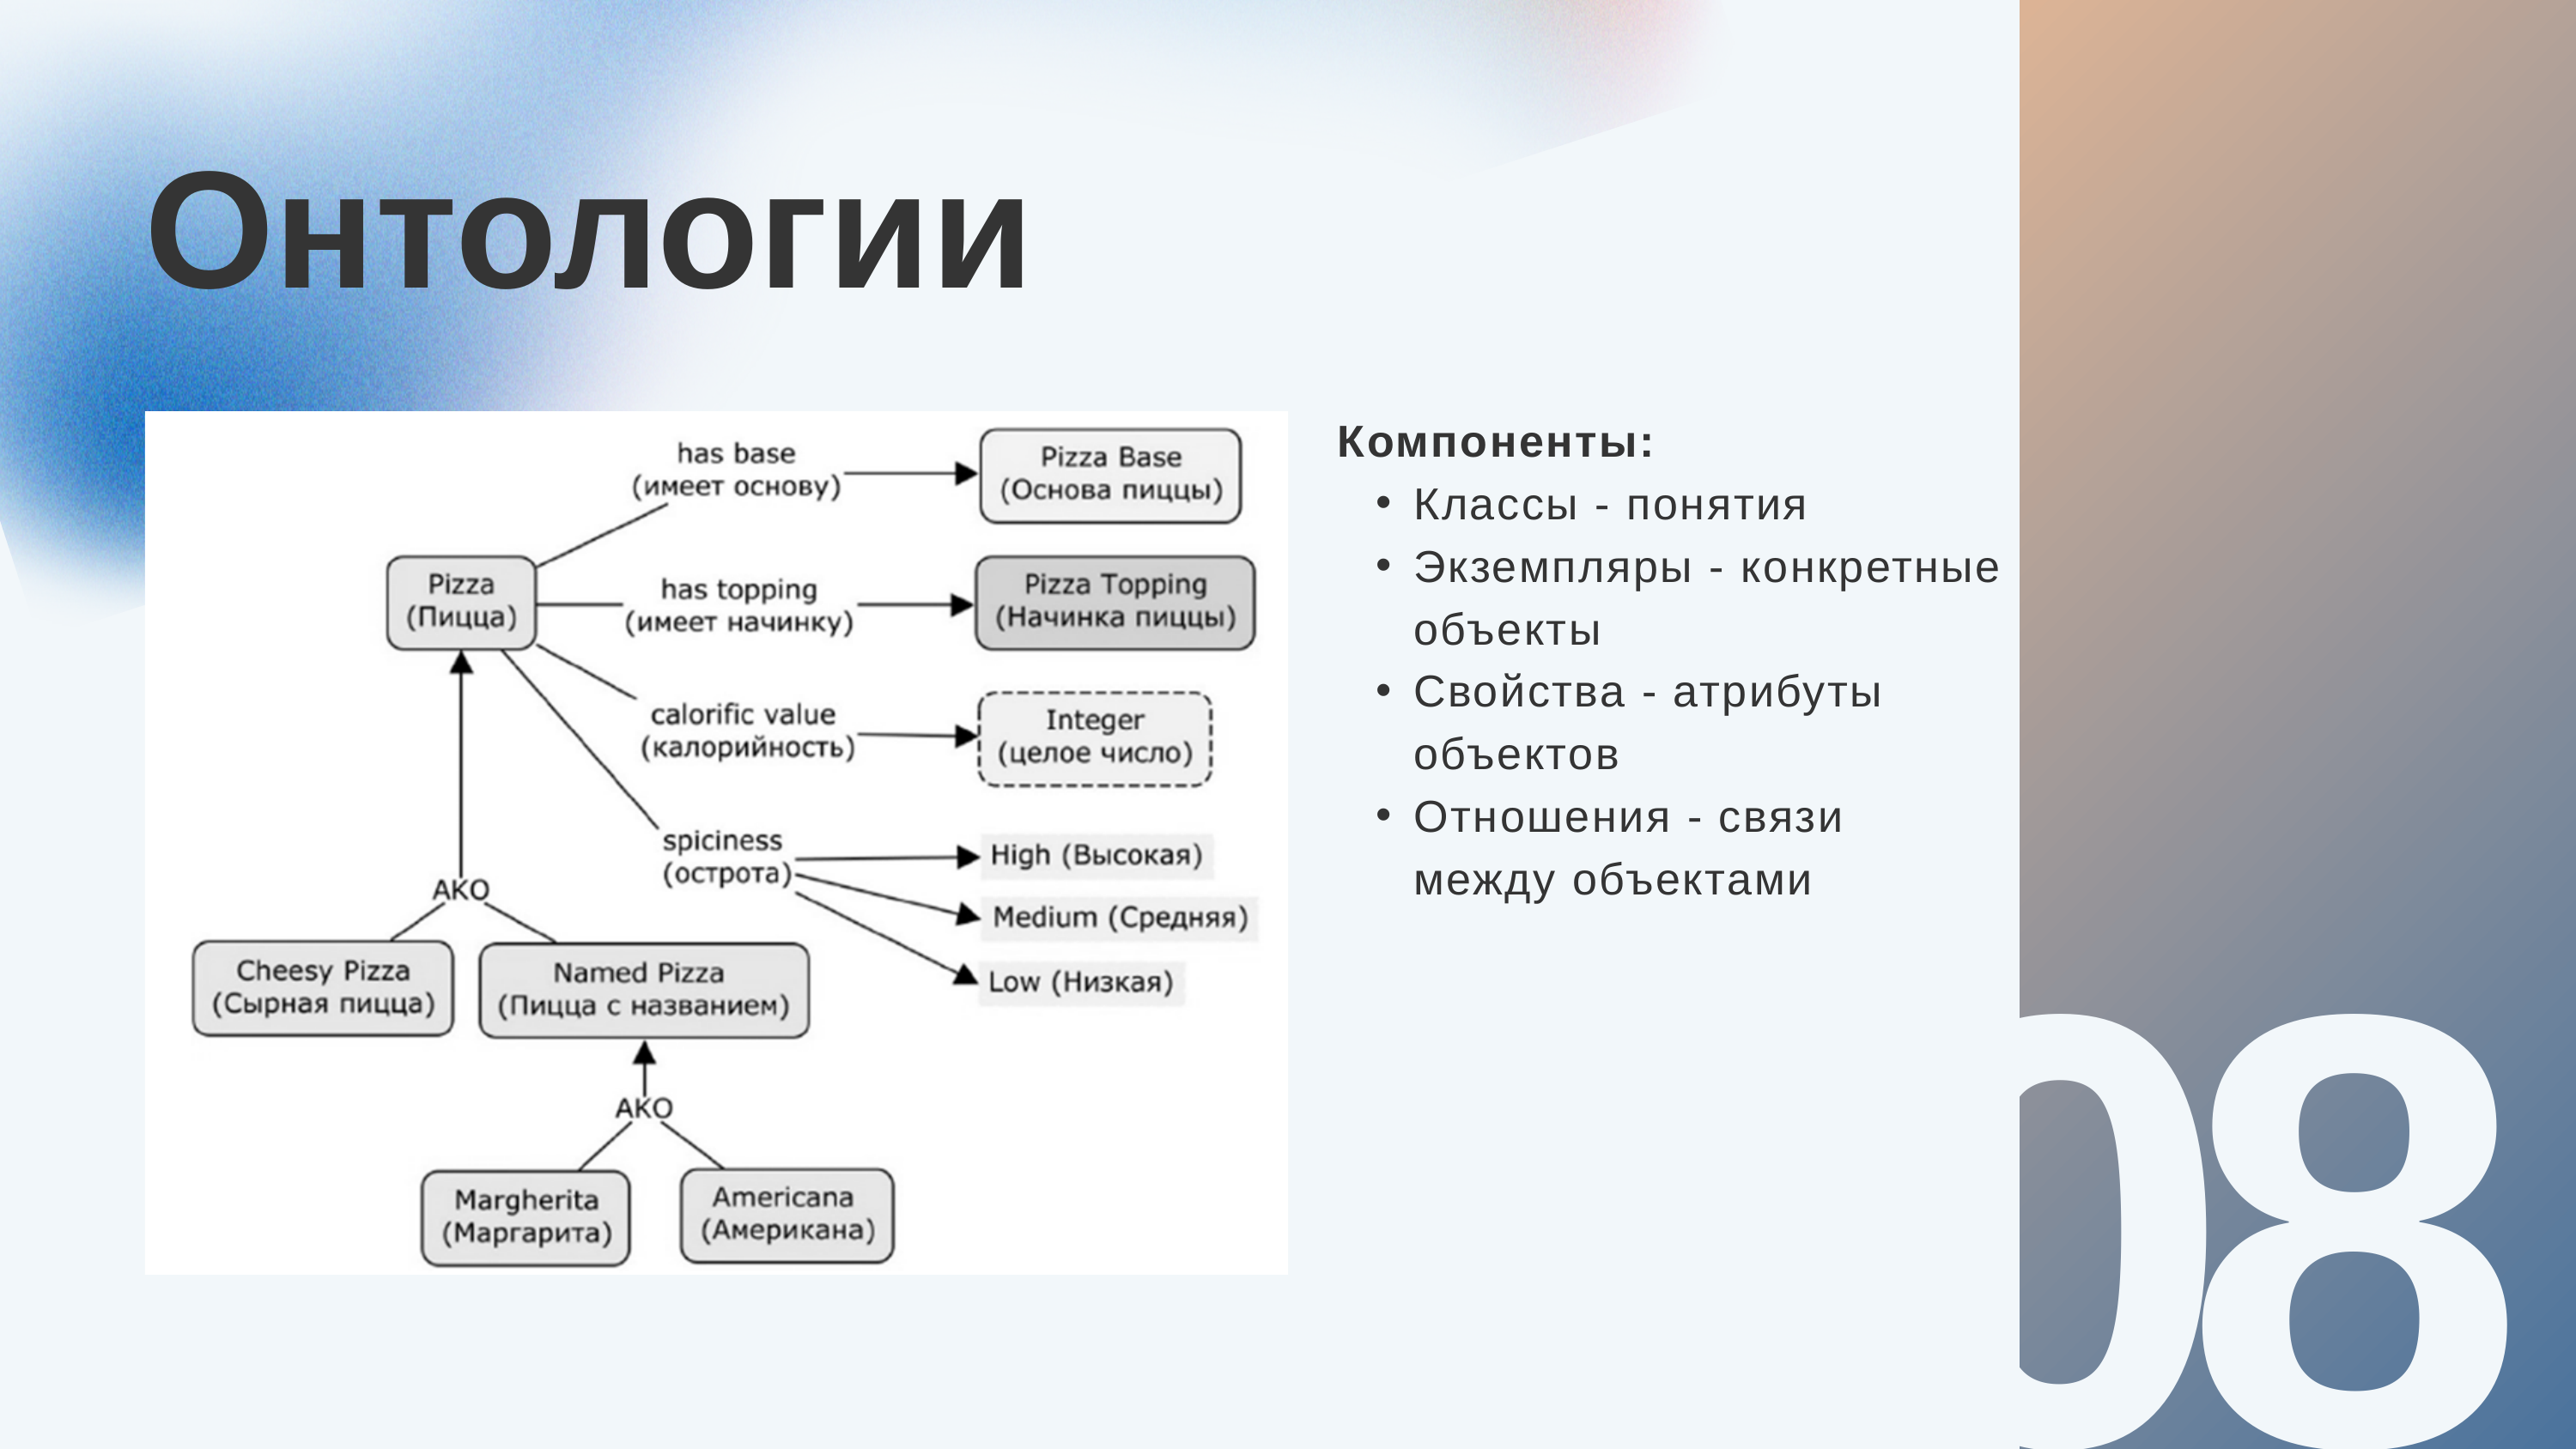

Онтологии
Компоненты:
Классы - понятия
Экземпляры - конкретные объекты
Свойства - атрибуты объектов
Отношения - связи между объектами

08